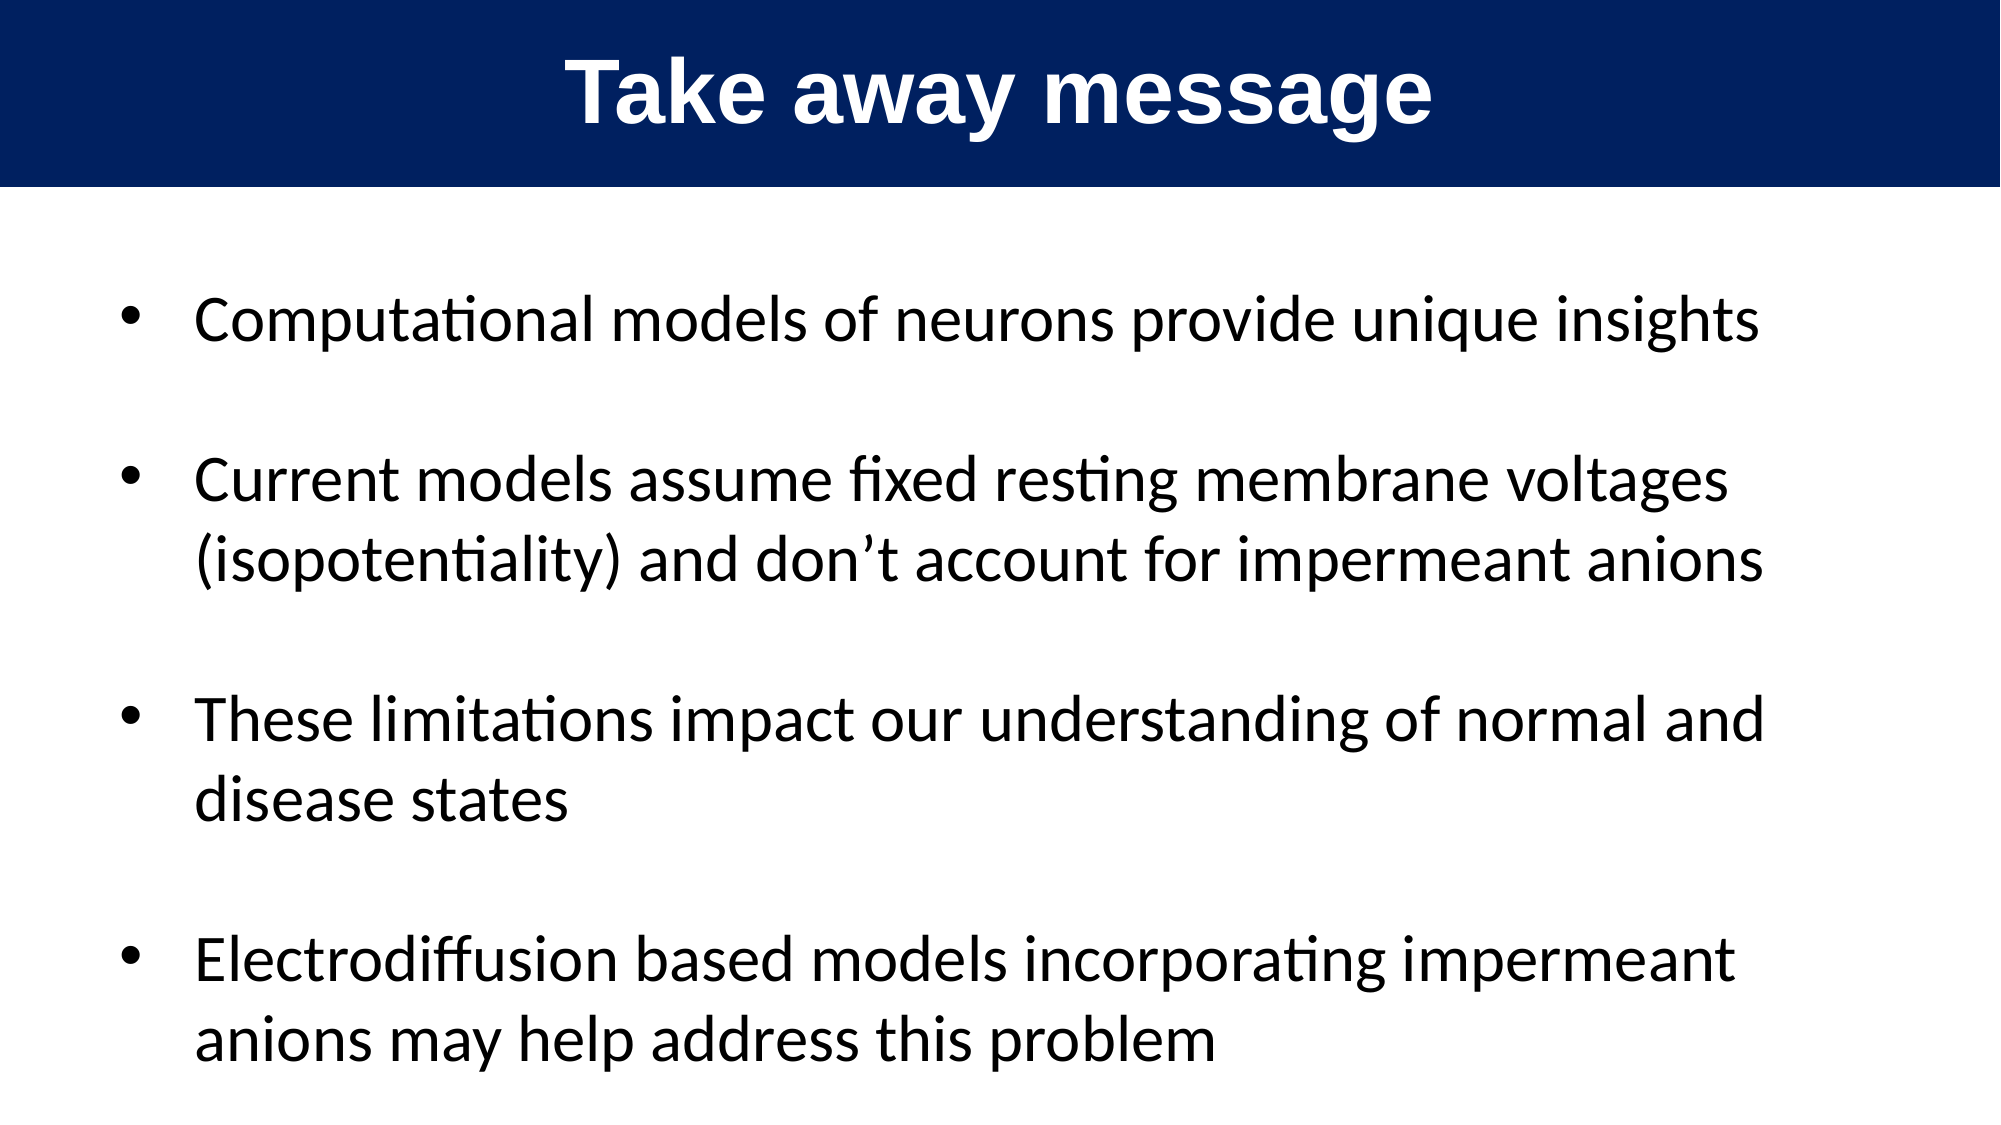

# Take away message
Computational models of neurons provide unique insights

Current models assume fixed resting membrane voltages (isopotentiality) and don’t account for impermeant anions

These limitations impact our understanding of normal and disease states

Electrodiffusion based models incorporating impermeant anions may help address this problem